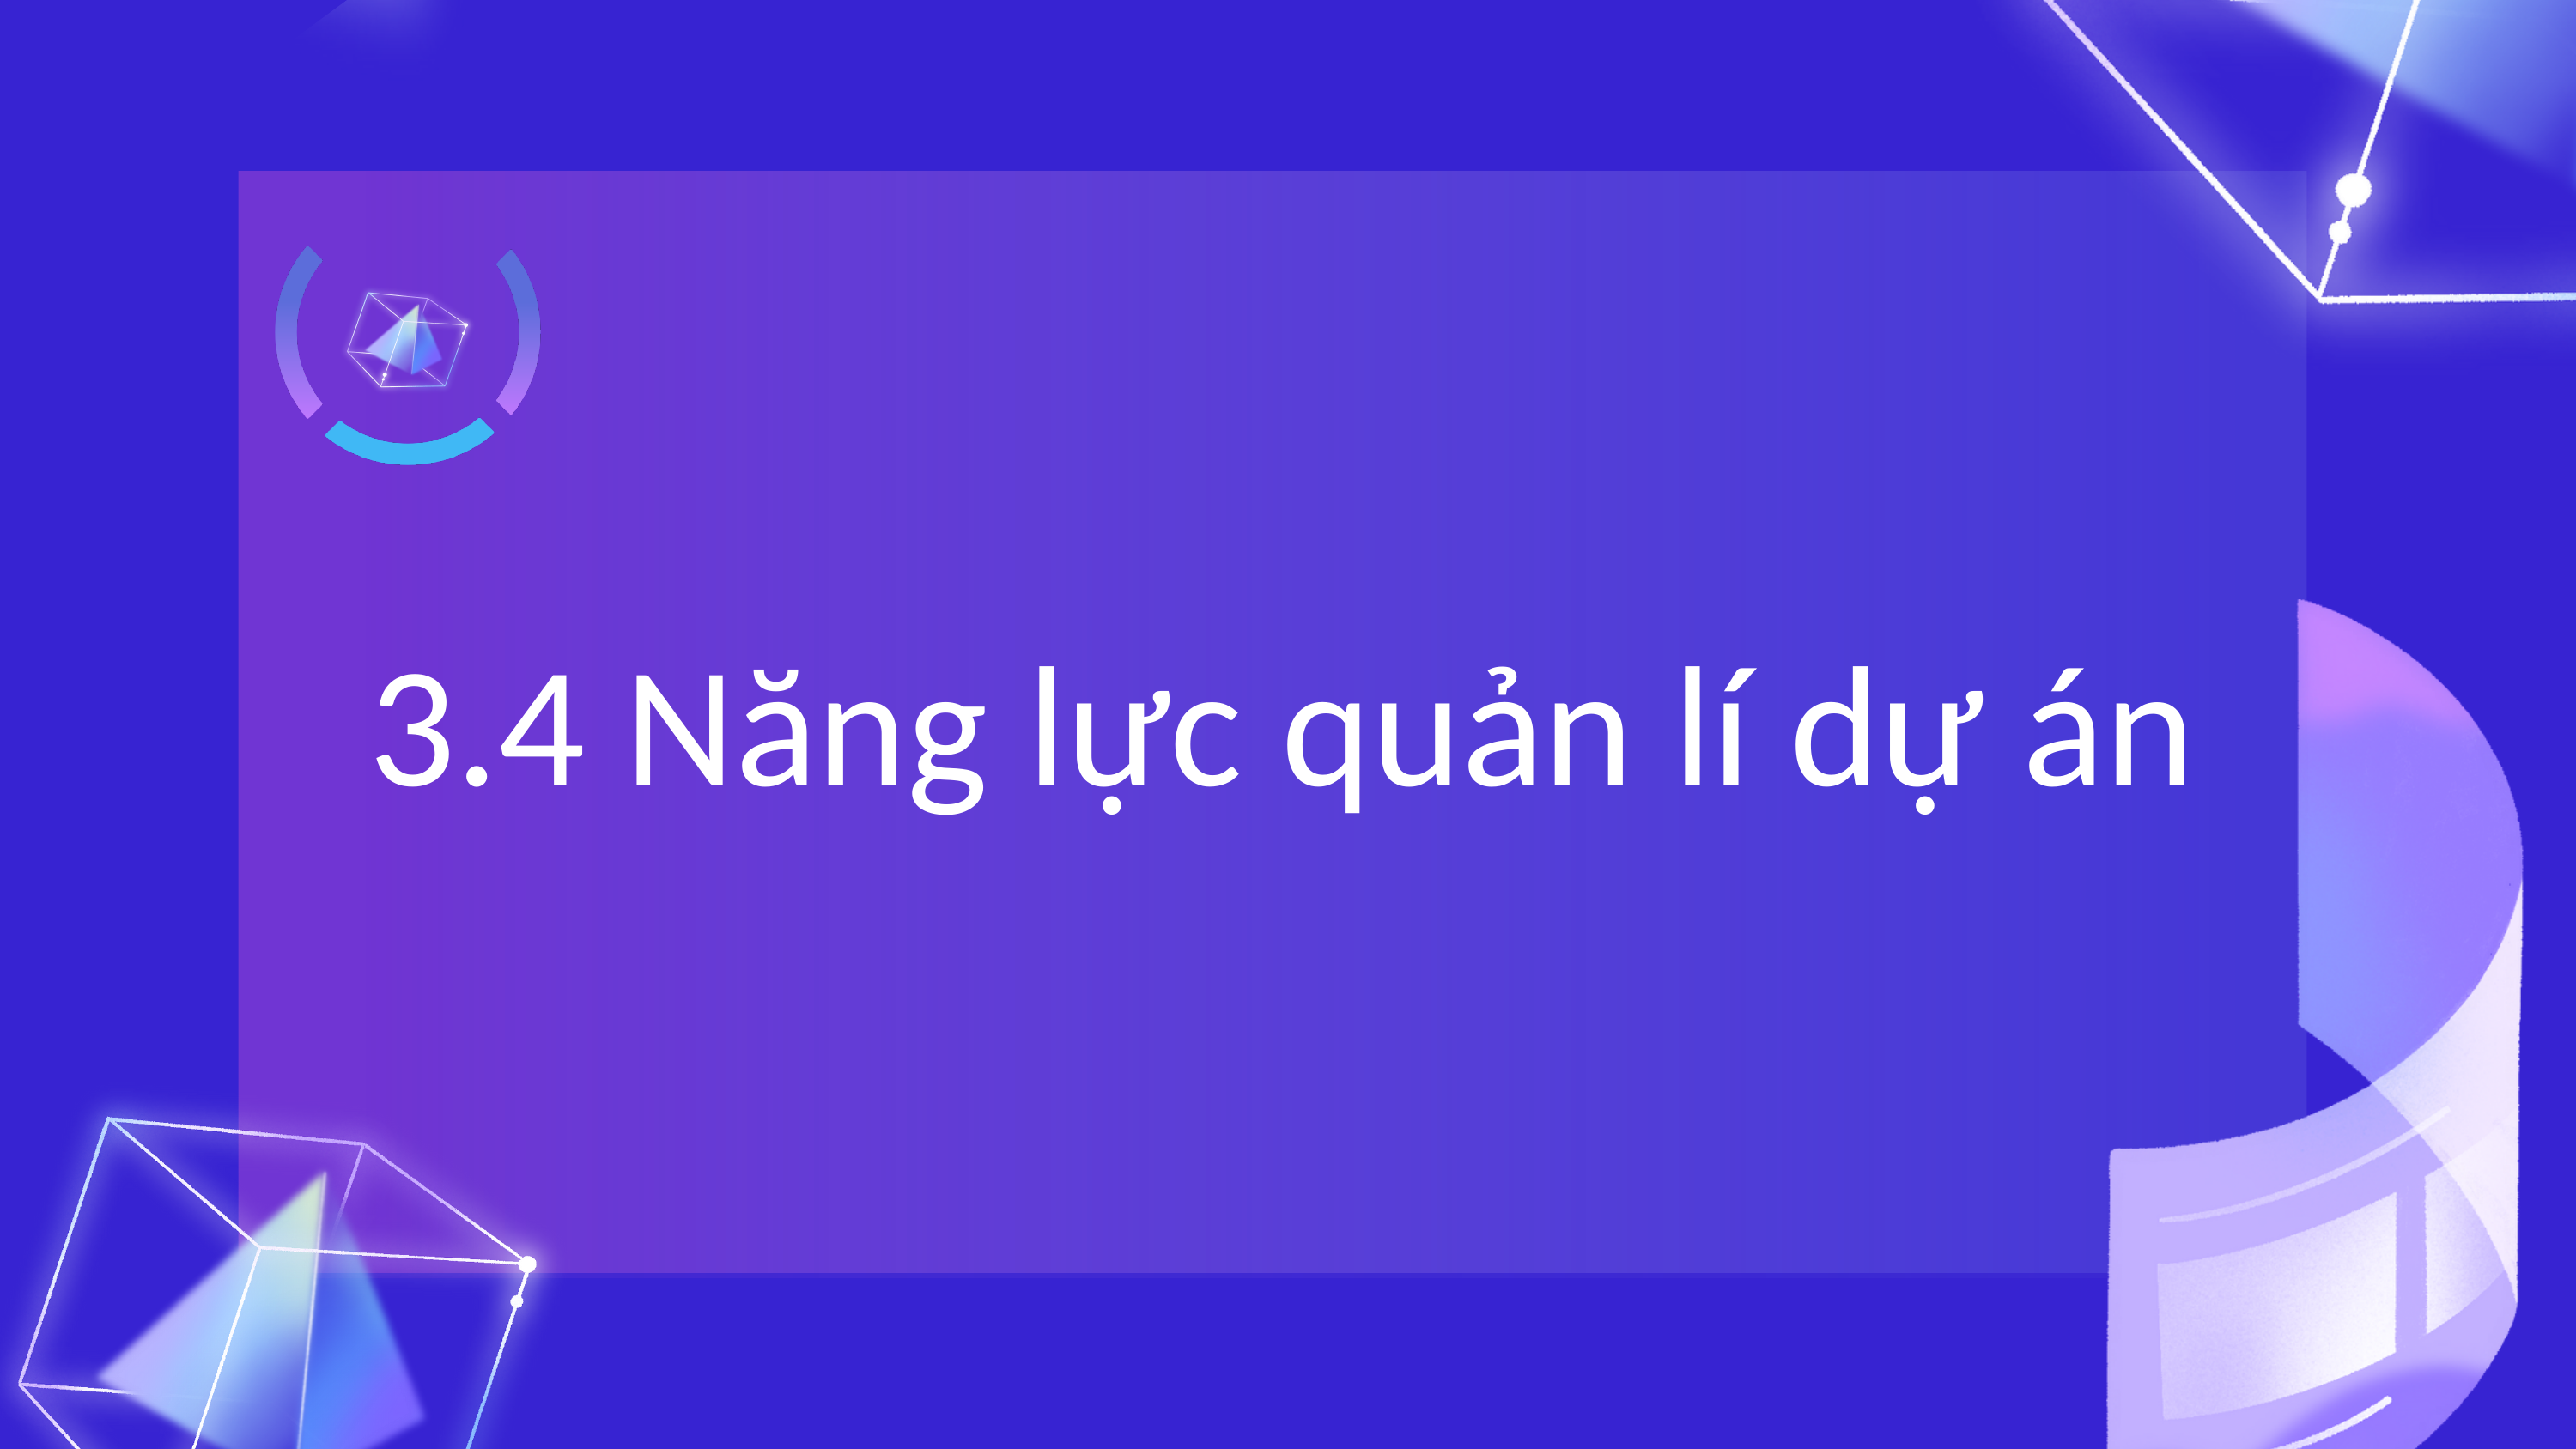

3.4 Năng lực quản lí dự án